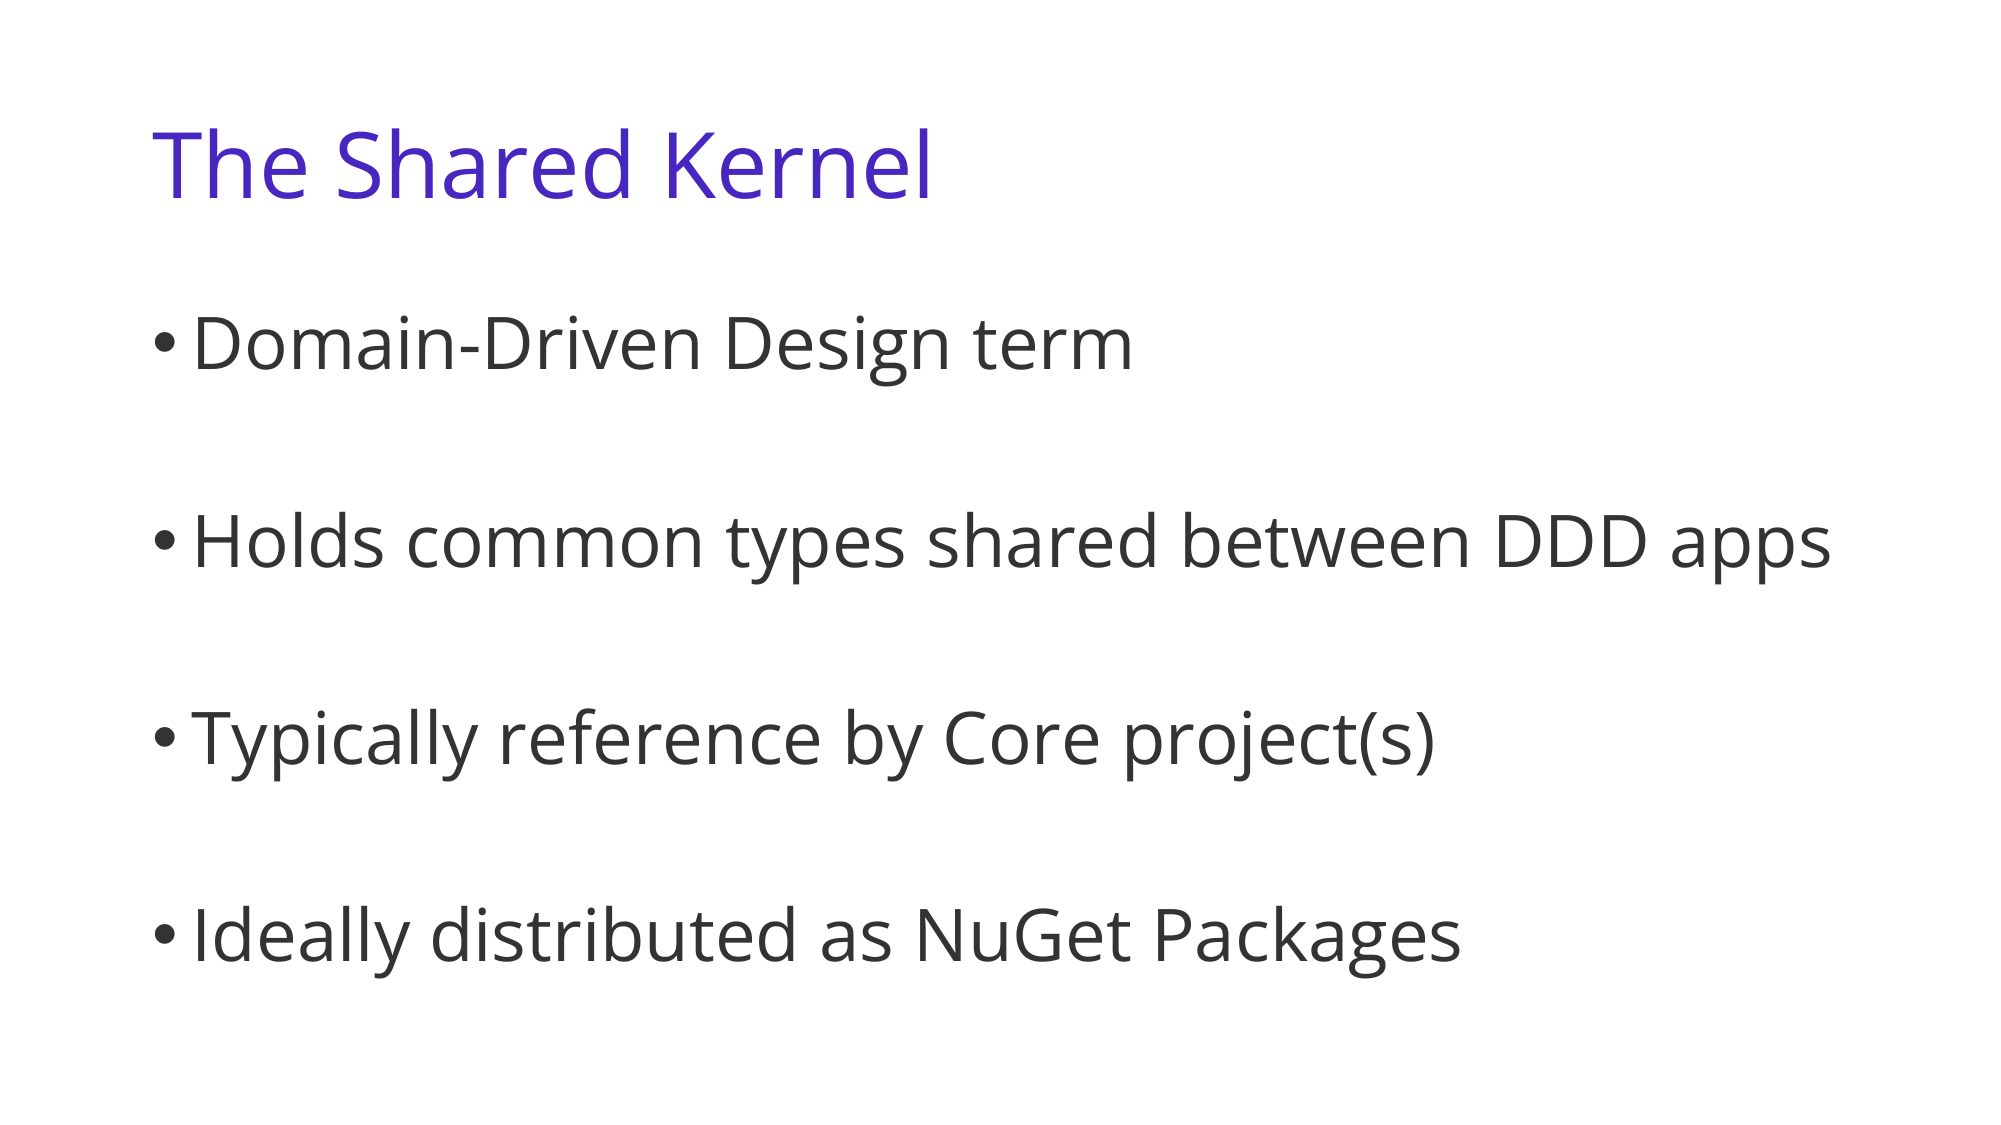

# The Shared Kernel
Domain-Driven Design term

Holds common types shared between DDD apps

Typically reference by Core project(s)

Ideally distributed as NuGet Packages